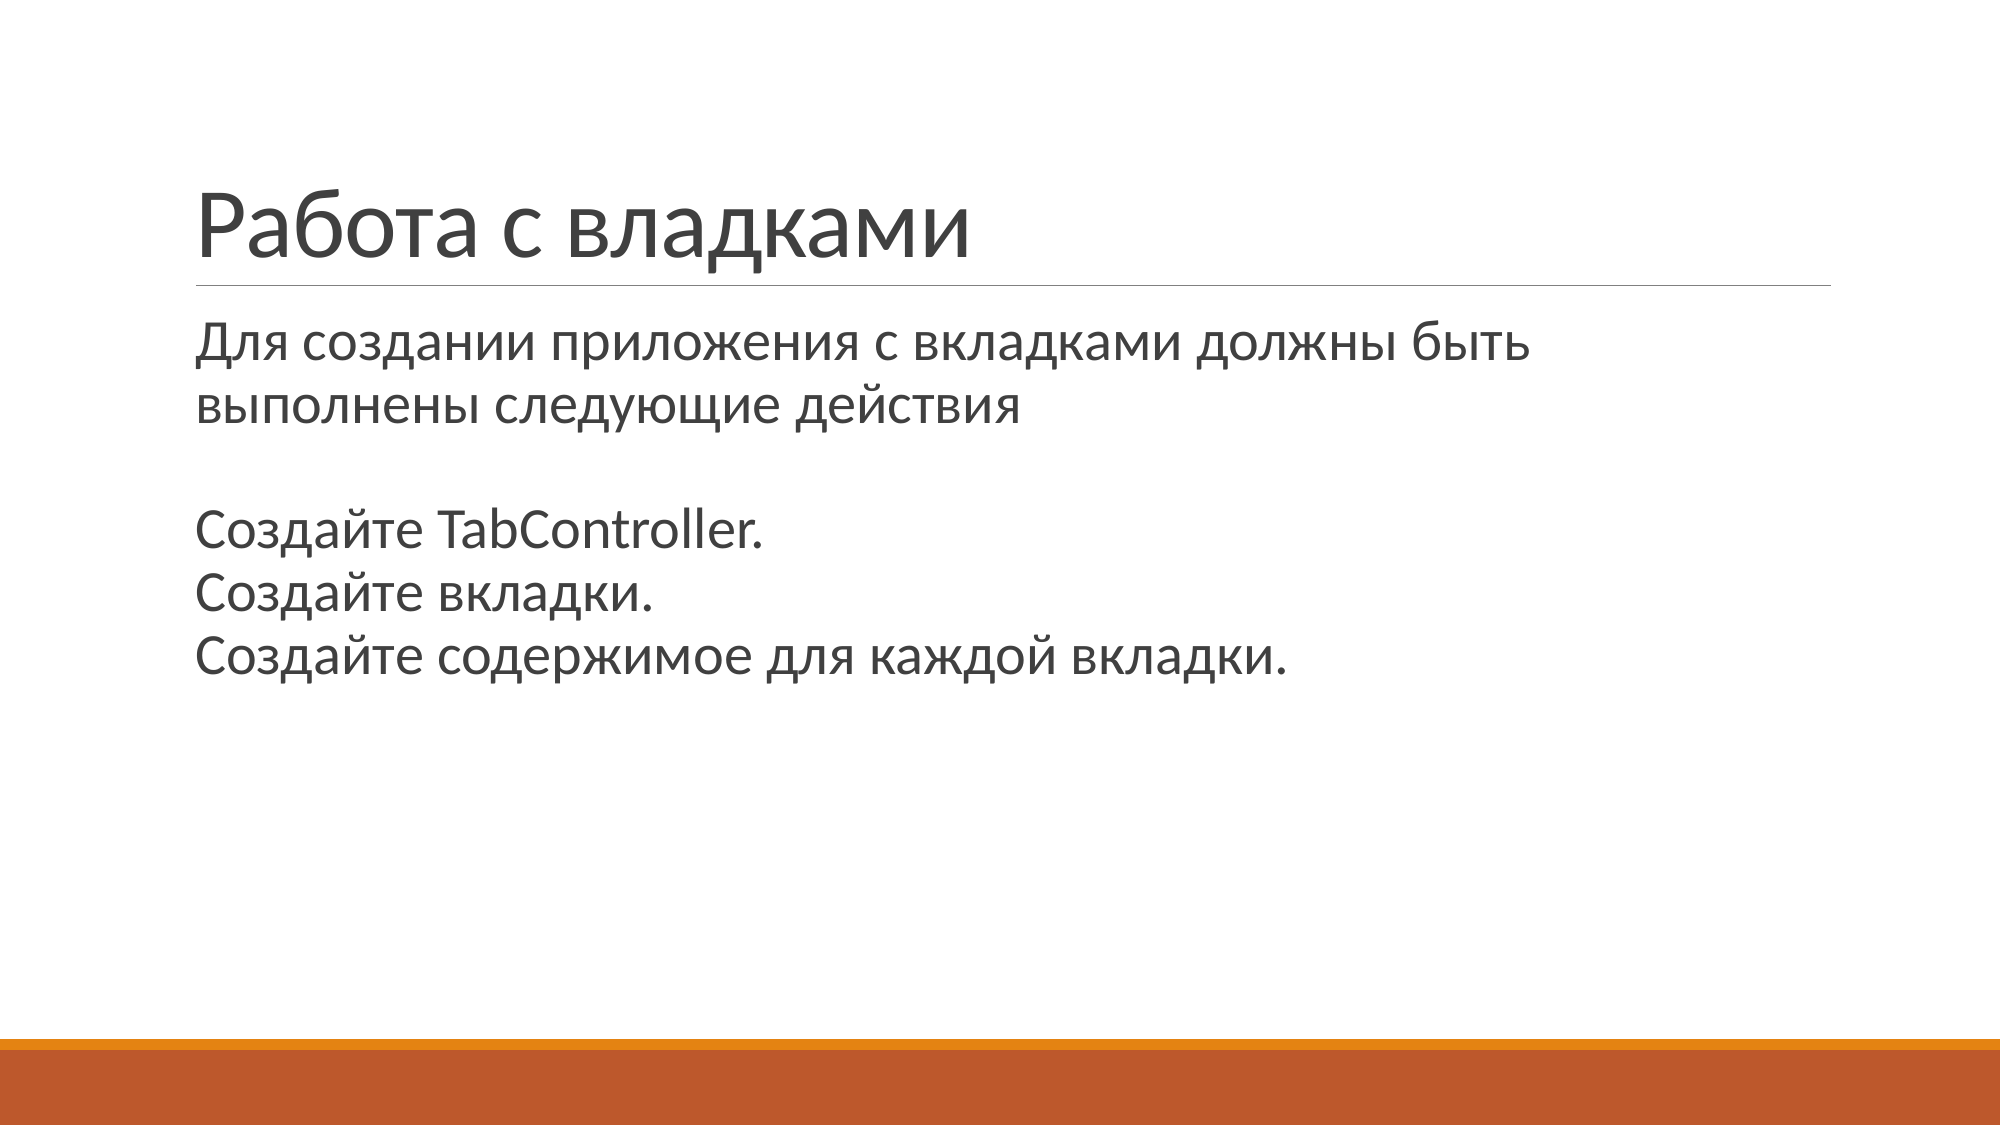

# Работа с владками
Для создании приложения с вкладками должны быть выполнены следующие действия
Создайте TabController.
Создайте вкладки.
Создайте содержимое для каждой вкладки.